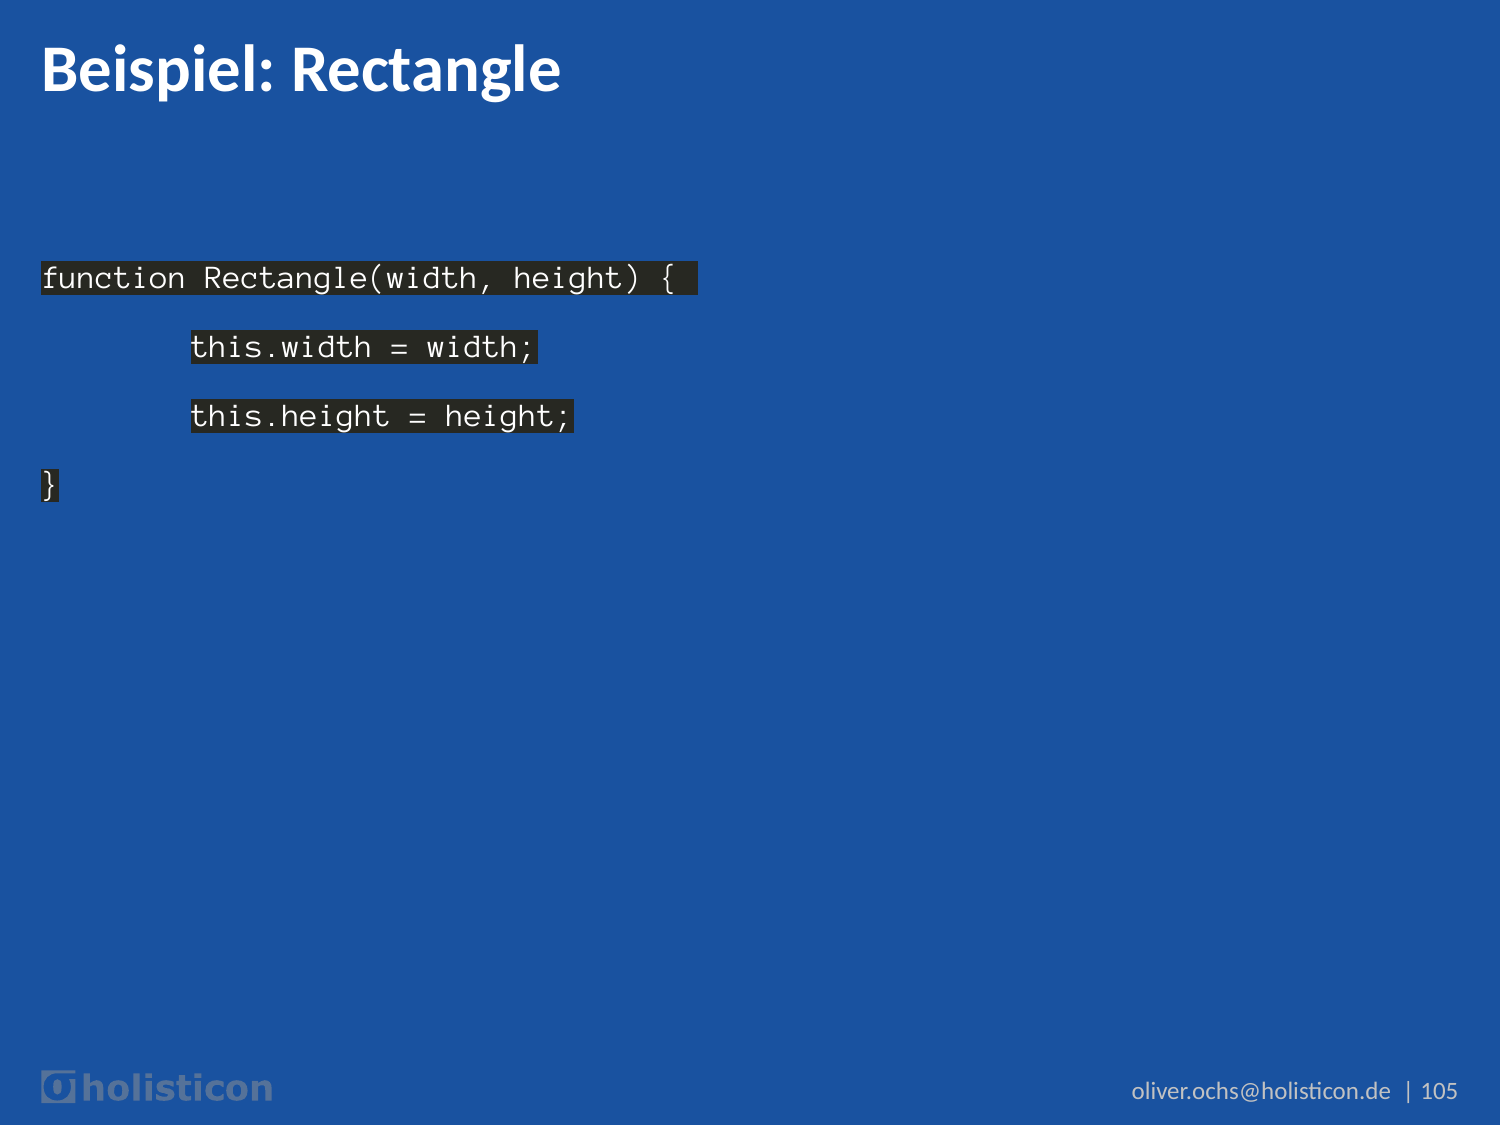

# Beispiel: Rectangle
function Rectangle(width, height) {
	this.width = width;
	this.height = height;
}